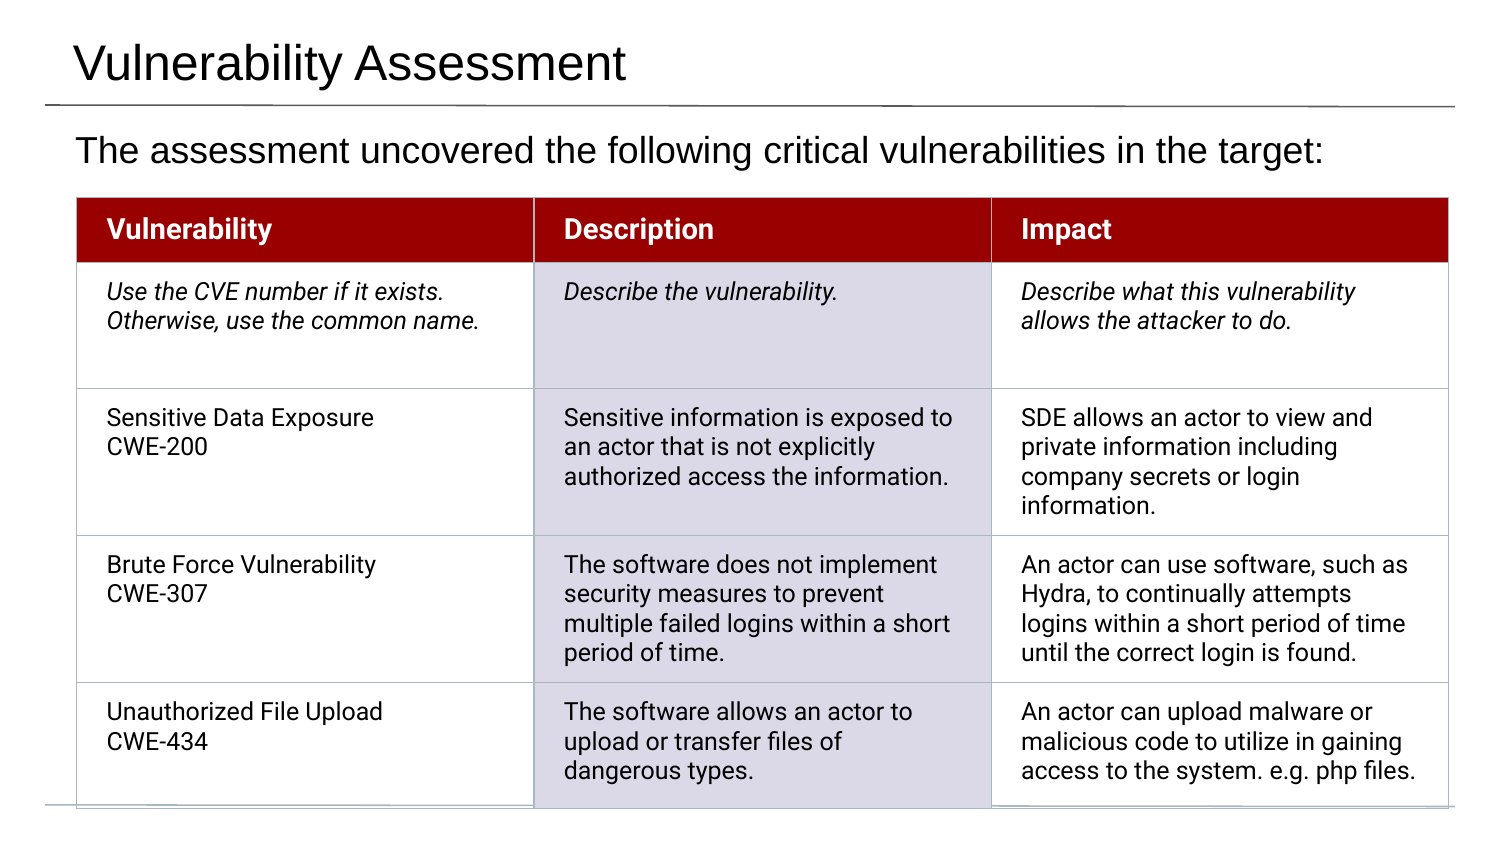

# Vulnerability Assessment
The assessment uncovered the following critical vulnerabilities in the target:
| Vulnerability | Description | Impact |
| --- | --- | --- |
| Use the CVE number if it exists. Otherwise, use the common name. | Describe the vulnerability. | Describe what this vulnerability allows the attacker to do. |
| Sensitive Data Exposure CWE-200 | Sensitive information is exposed to an actor that is not explicitly authorized access the information. | SDE allows an actor to view and private information including company secrets or login information. |
| Brute Force Vulnerability CWE-307 | The software does not implement security measures to prevent multiple failed logins within a short period of time. | An actor can use software, such as Hydra, to continually attempts logins within a short period of time until the correct login is found. |
| Unauthorized File Upload CWE-434 | The software allows an actor to upload or transfer files of dangerous types. | An actor can upload malware or malicious code to utilize in gaining access to the system. e.g. php files. |